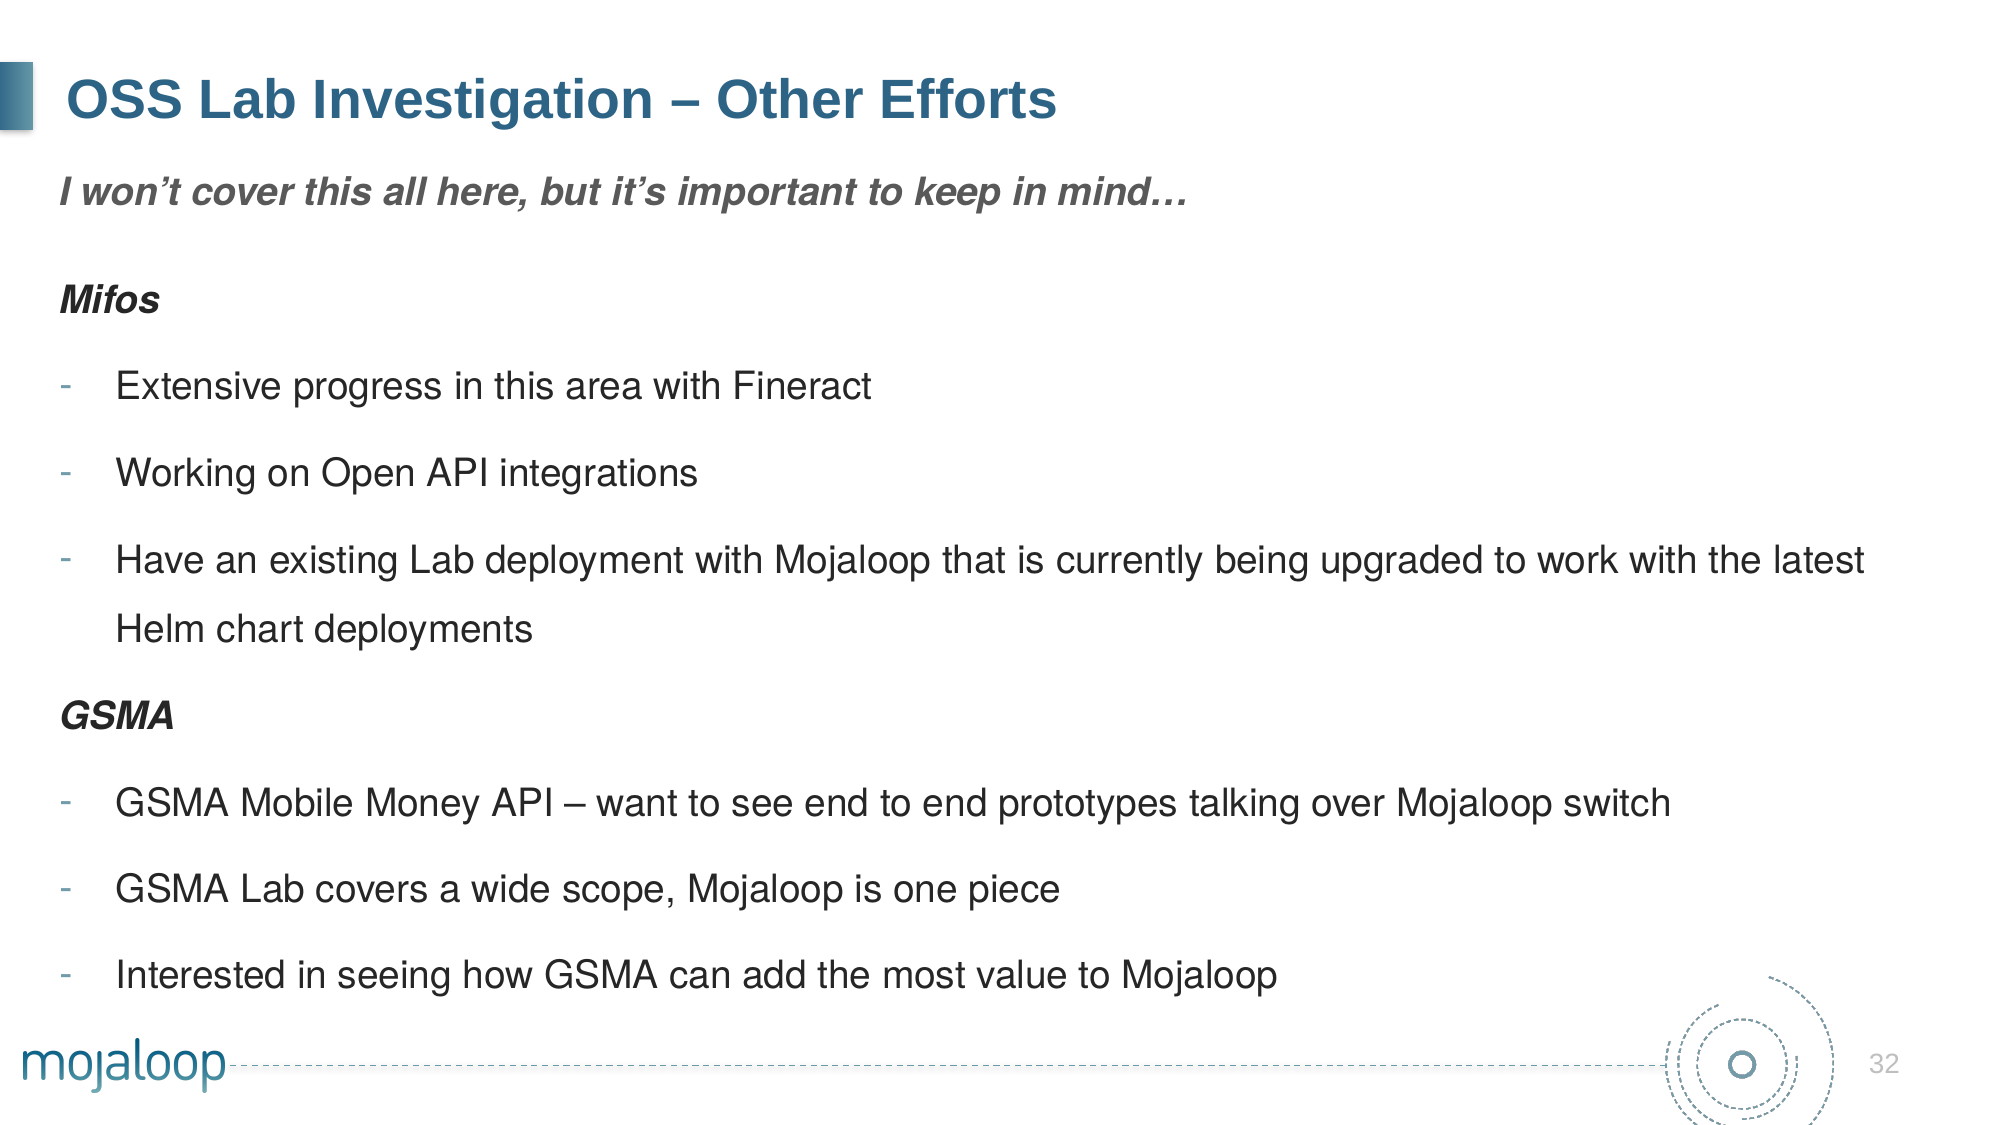

# OSS Lab Investigation – Other Efforts
I won’t cover this all here, but it’s important to keep in mind…
Mifos
Extensive progress in this area with Fineract
Working on Open API integrations
Have an existing Lab deployment with Mojaloop that is currently being upgraded to work with the latest Helm chart deployments
GSMA
GSMA Mobile Money API – want to see end to end prototypes talking over Mojaloop switch
GSMA Lab covers a wide scope, Mojaloop is one piece
Interested in seeing how GSMA can add the most value to Mojaloop

32